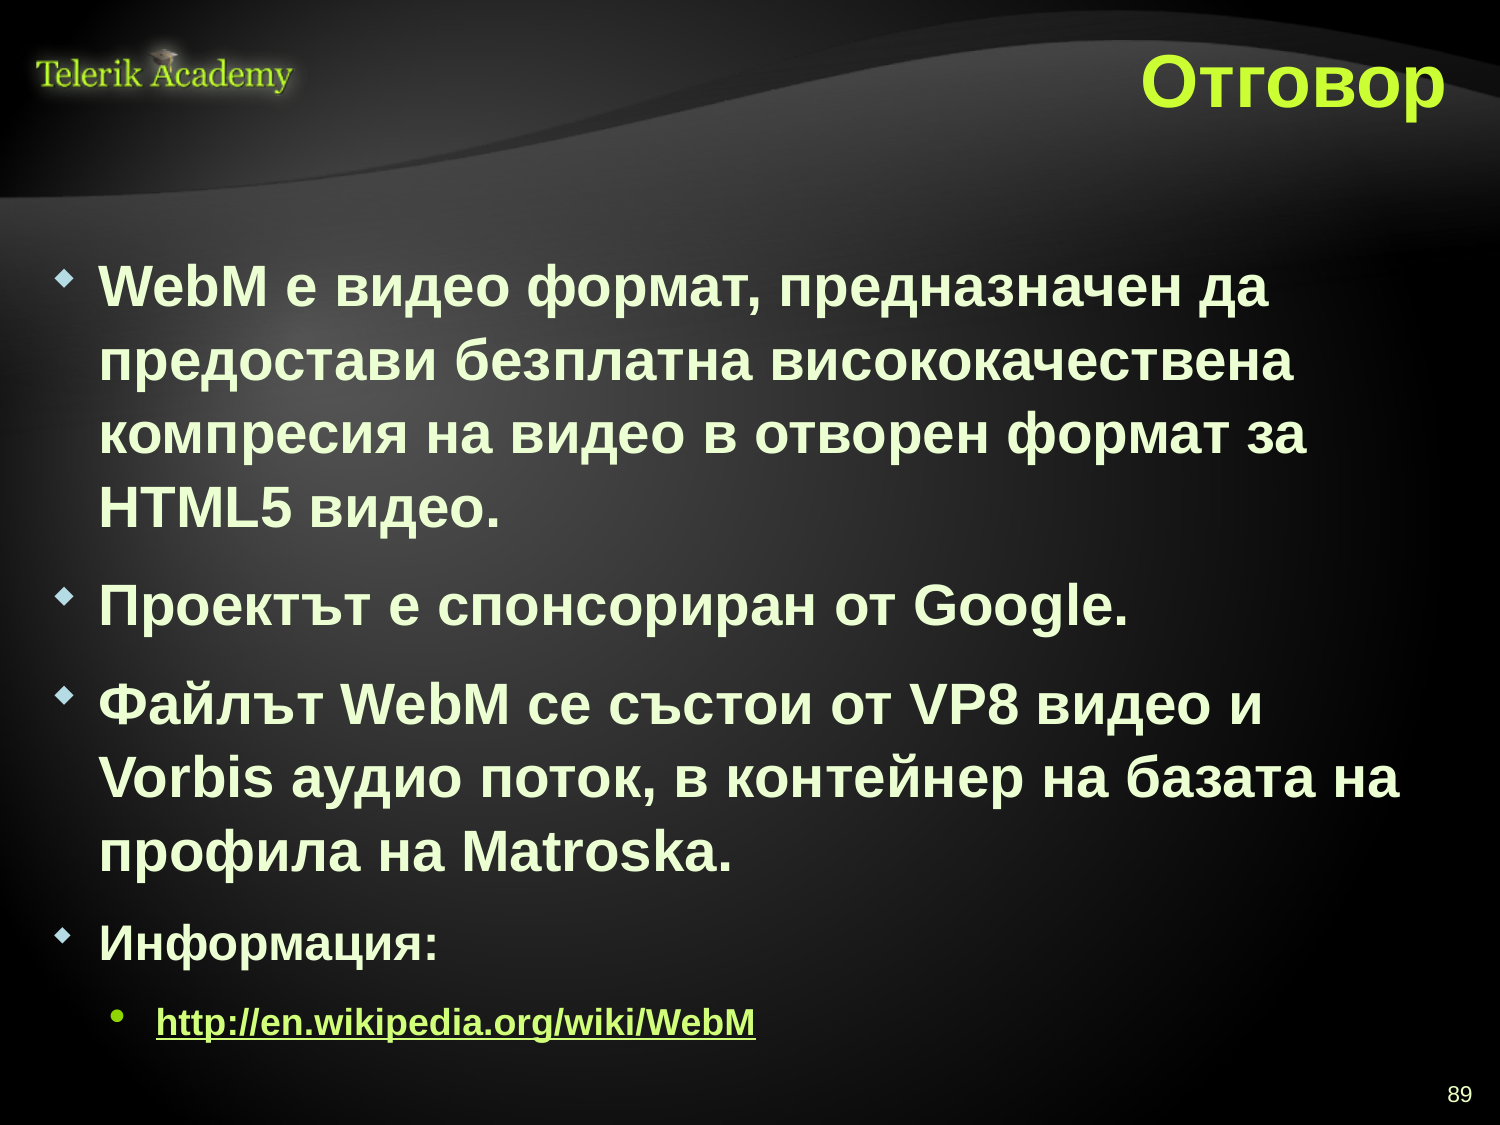

# Отговор
WebM е видео формат, предназначен да предостави безплатна висококачествена компресия на видео в отворен формат за HTML5 видео.
Проектът е спонсориран от Google.
Файлът WebM се състои от VP8 видео и Vorbis аудио поток, в контейнер на базата на профила на Matroska.
Информация:
http://en.wikipedia.org/wiki/WebM
89